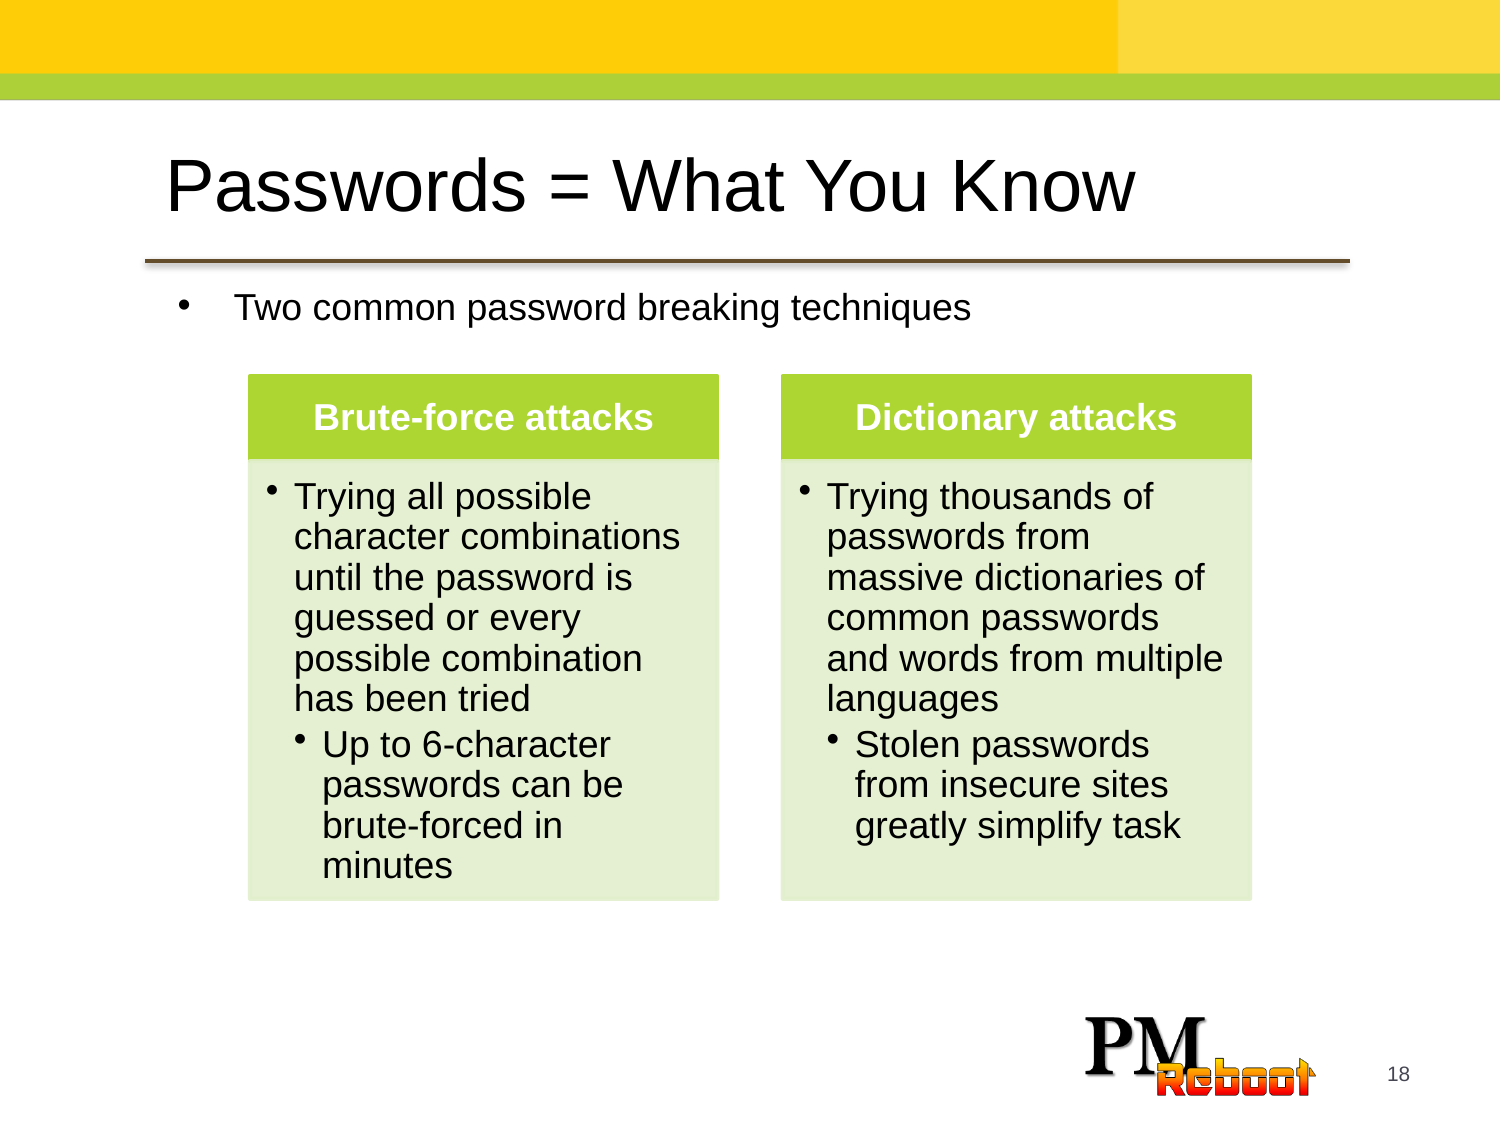

Passwords = What You Know
Two common password breaking techniques
Brute-force attacks
Trying all possible character combinations until the password is guessed or every possible combination has been tried
Up to 6-character passwords can be brute-forced in minutes
Dictionary attacks
Trying thousands of passwords from massive dictionaries of common passwords and words from multiple languages
Stolen passwords from insecure sites greatly simplify task
18